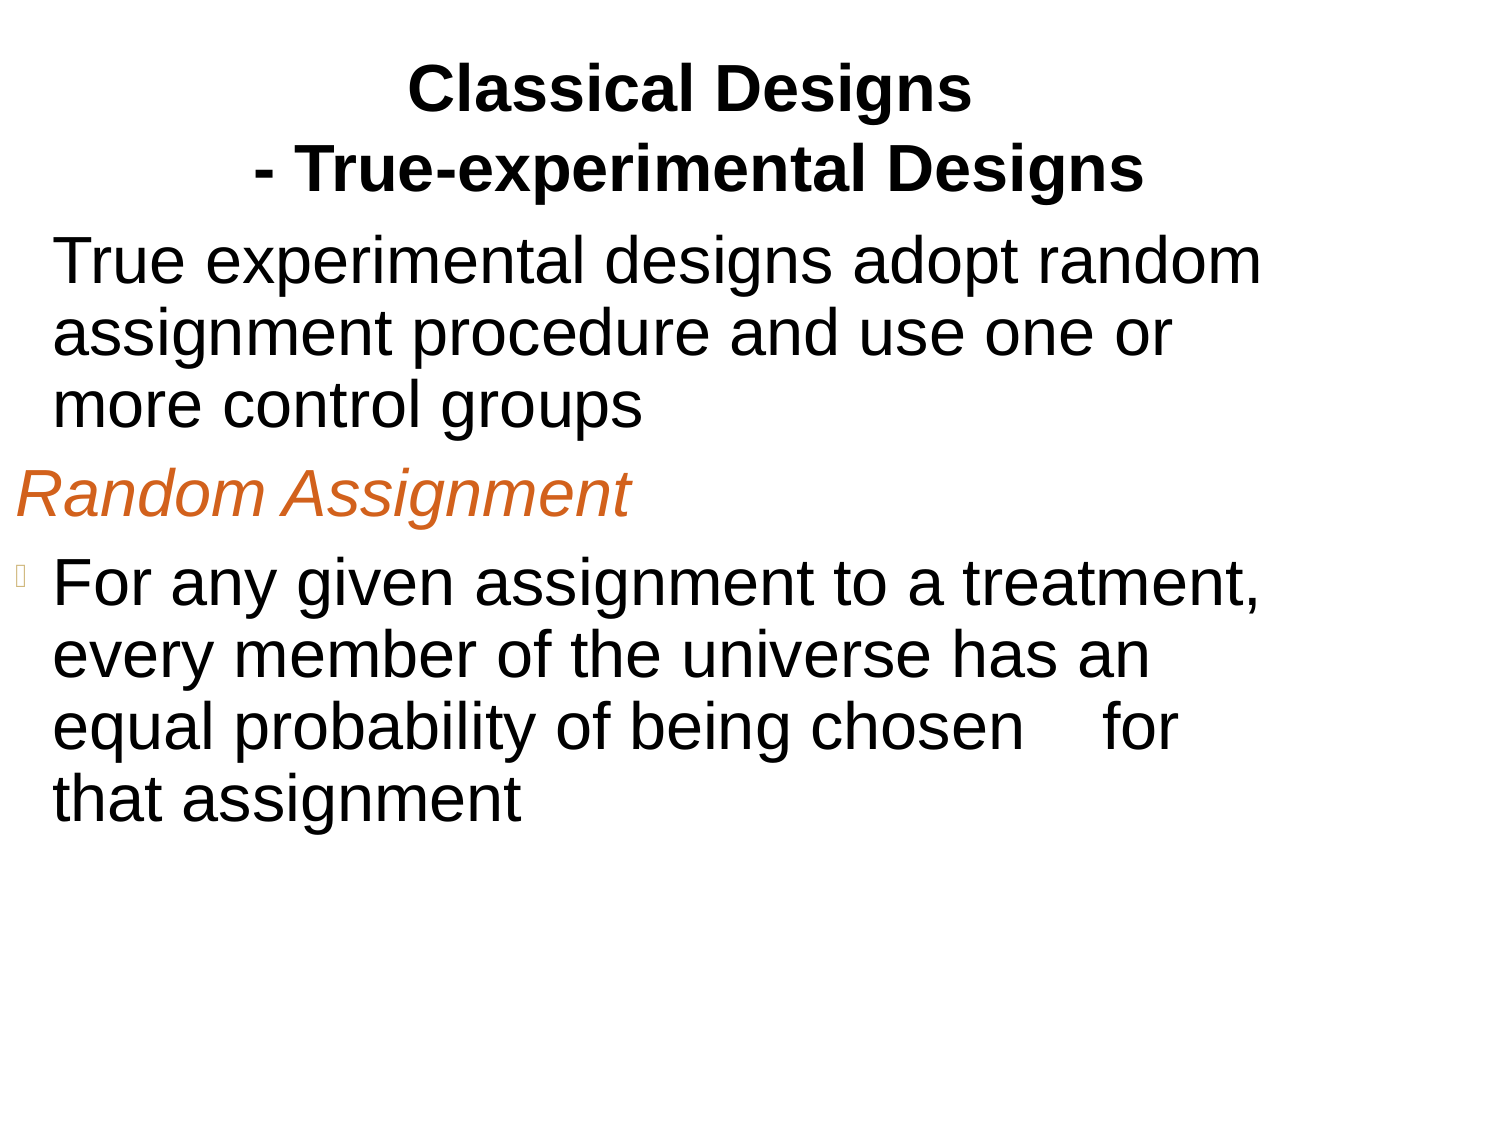

Classical Designs
- True-experimental Designs
	True experimental designs adopt random assignment procedure and use one or more control groups
Random Assignment
For any given assignment to a treatment, every member of the universe has an equal probability of being chosen 	for that assignment